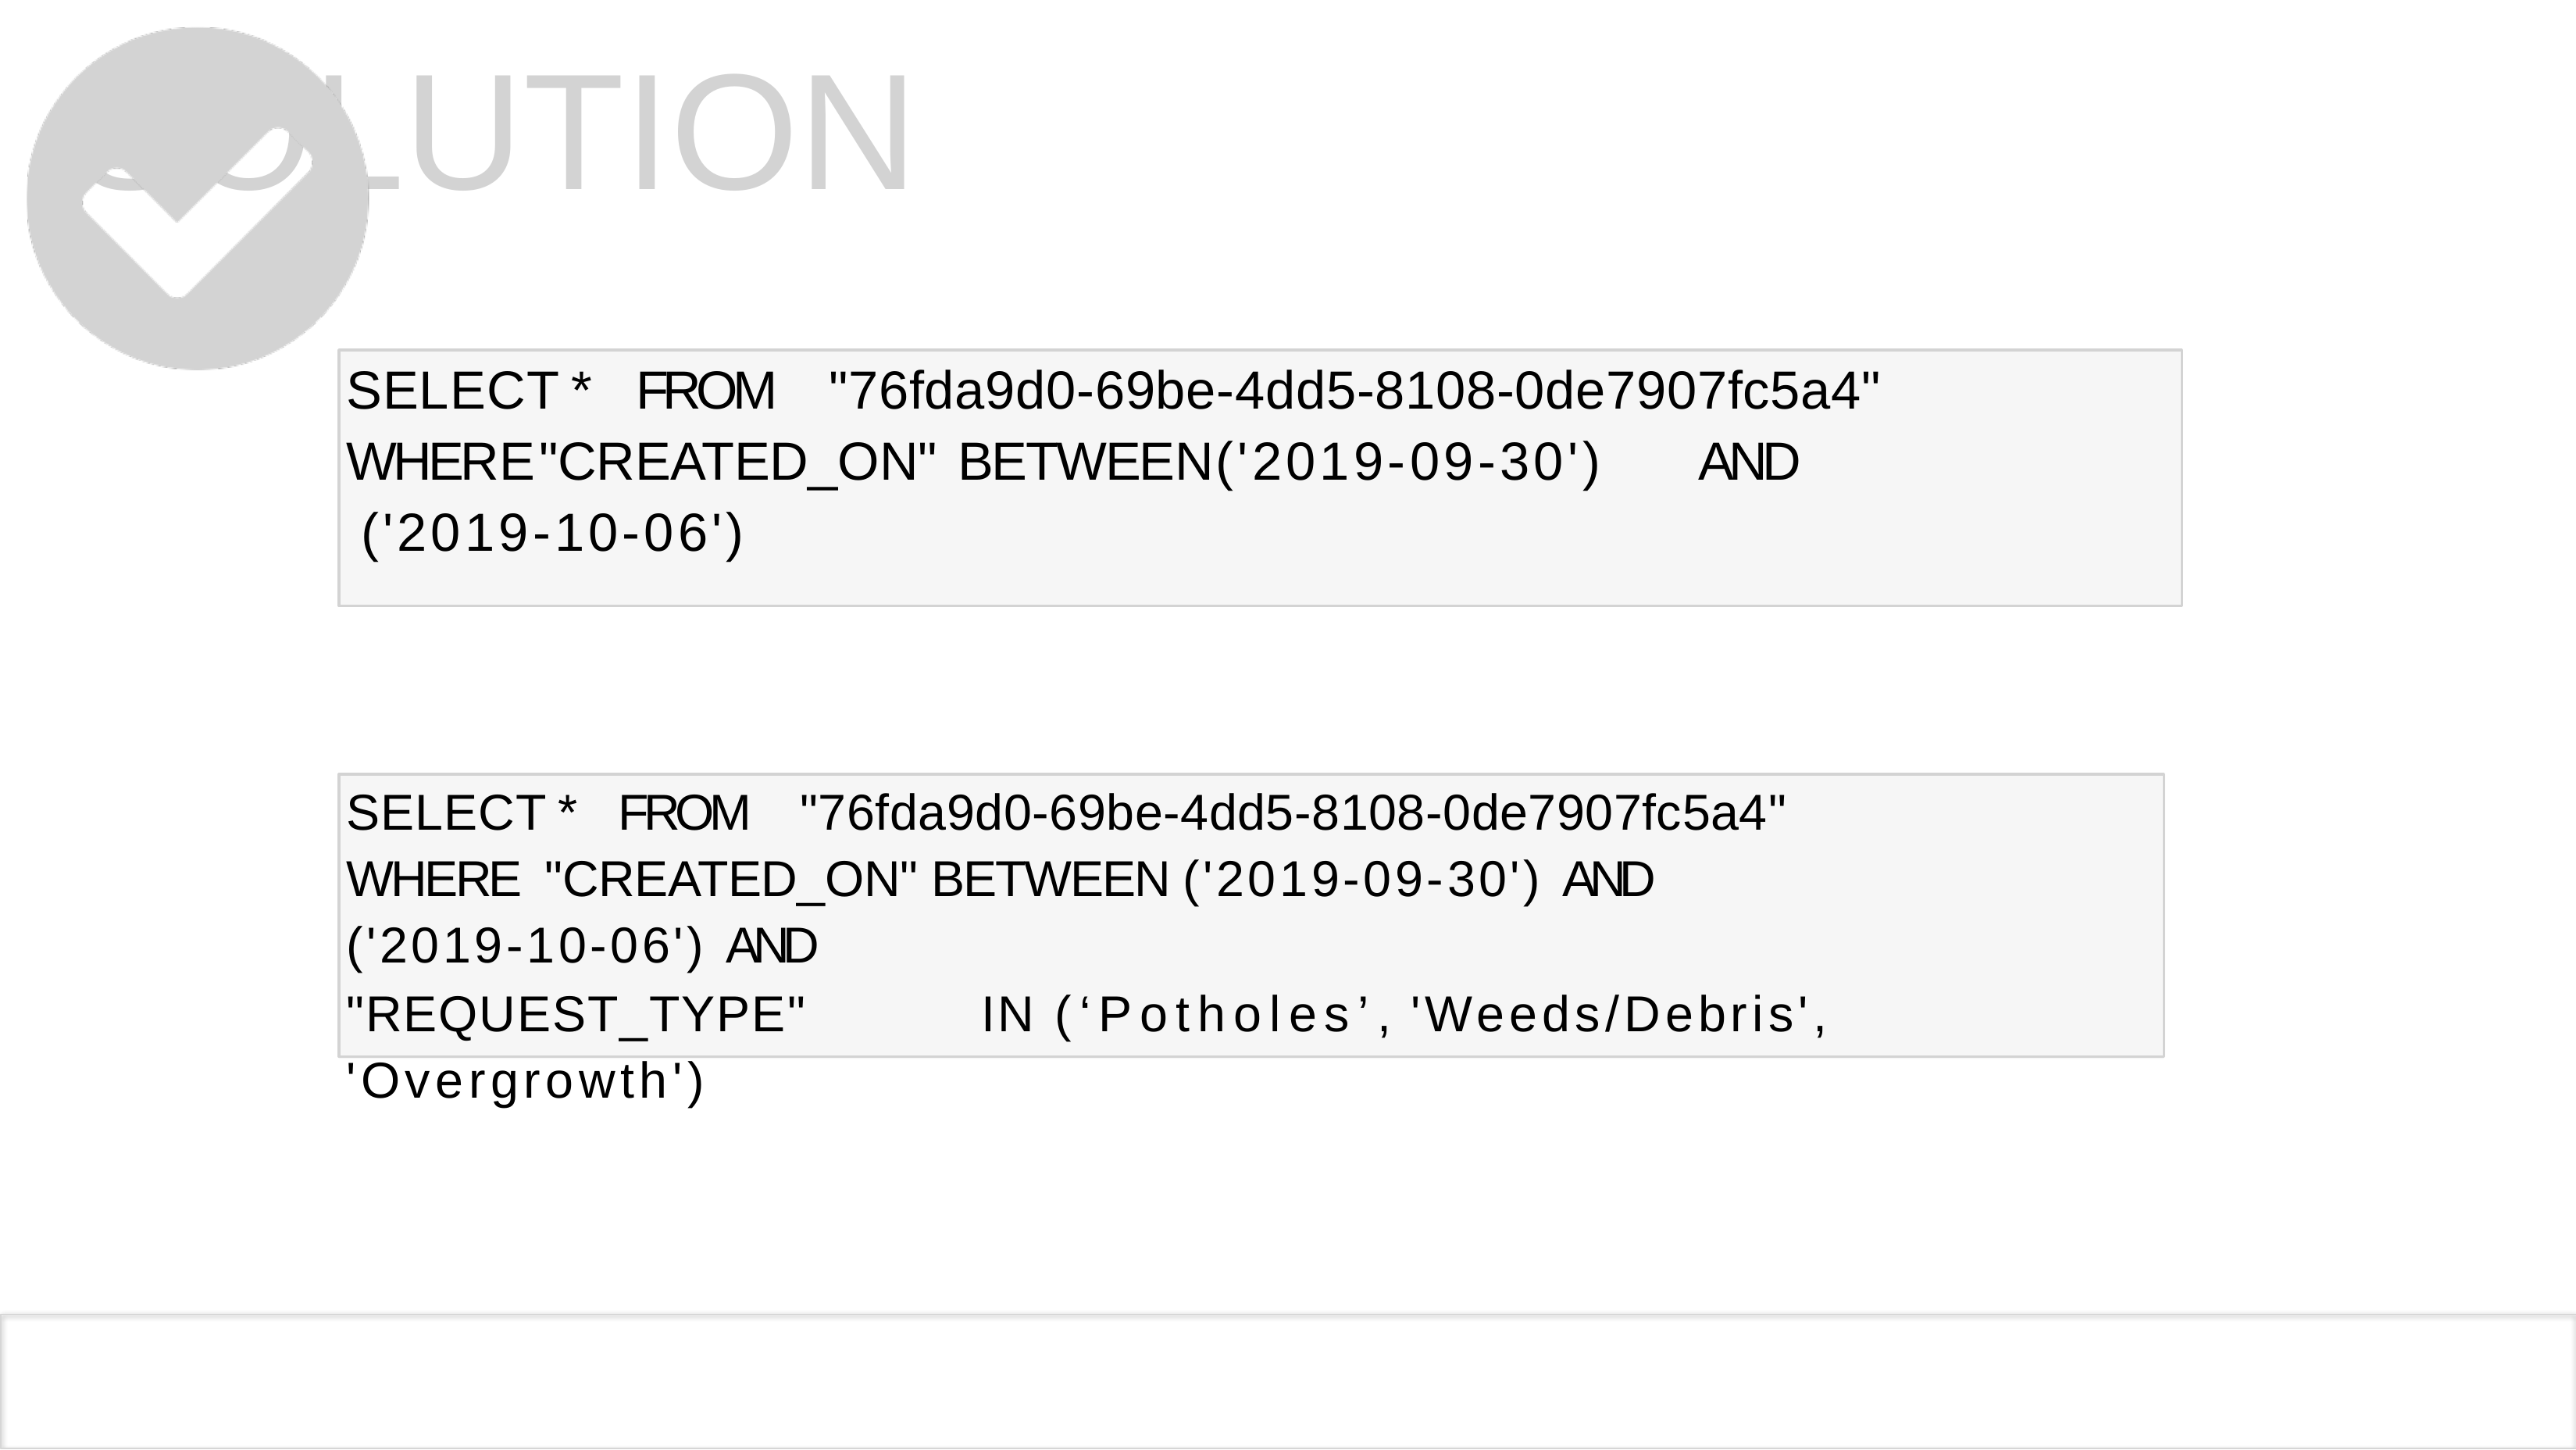

# SOLUTION

SELECT	*	FROM	"76fda9d0-69be-4dd5-8108-0de7907fc5a4"
WHERE	"CREATED_ON"	BETWEEN	('2019-09-30')	AND  ('2019-10-06')

SELECT	*	FROM	"76fda9d0-69be-4dd5-8108-0de7907fc5a4"	WHERE  "CREATED_ON" BETWEEN ('2019-09-30') AND	('2019-10-06') AND
"REQUEST_TYPE"	IN (‘Potholes’, 'Weeds/Debris', 'Overgrowth')